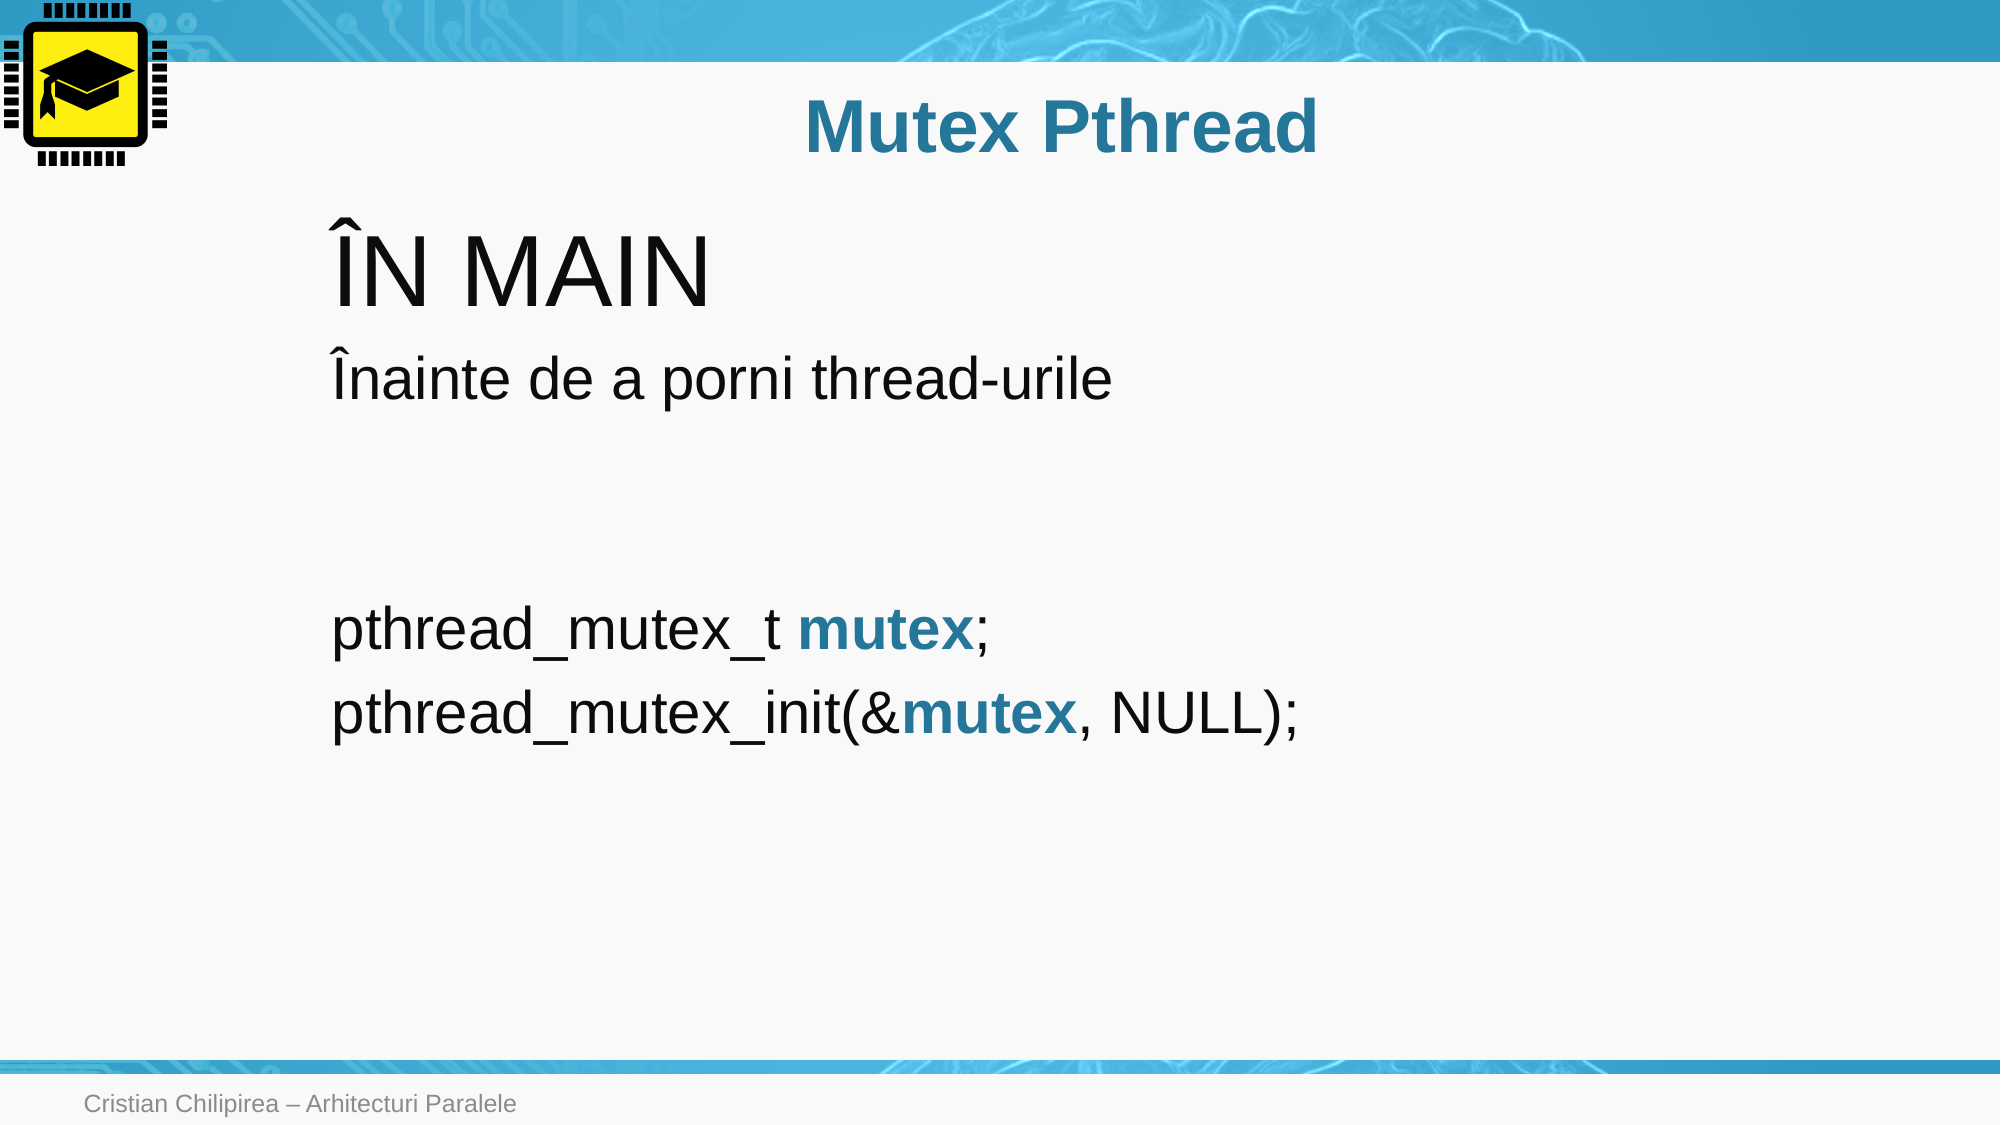

# Mutex Pthread
ÎN MAIN
Înainte de a porni thread-urile

pthread_mutex_t mutex;
pthread_mutex_init(&mutex, NULL);
Cristian Chilipirea – Arhitecturi Paralele